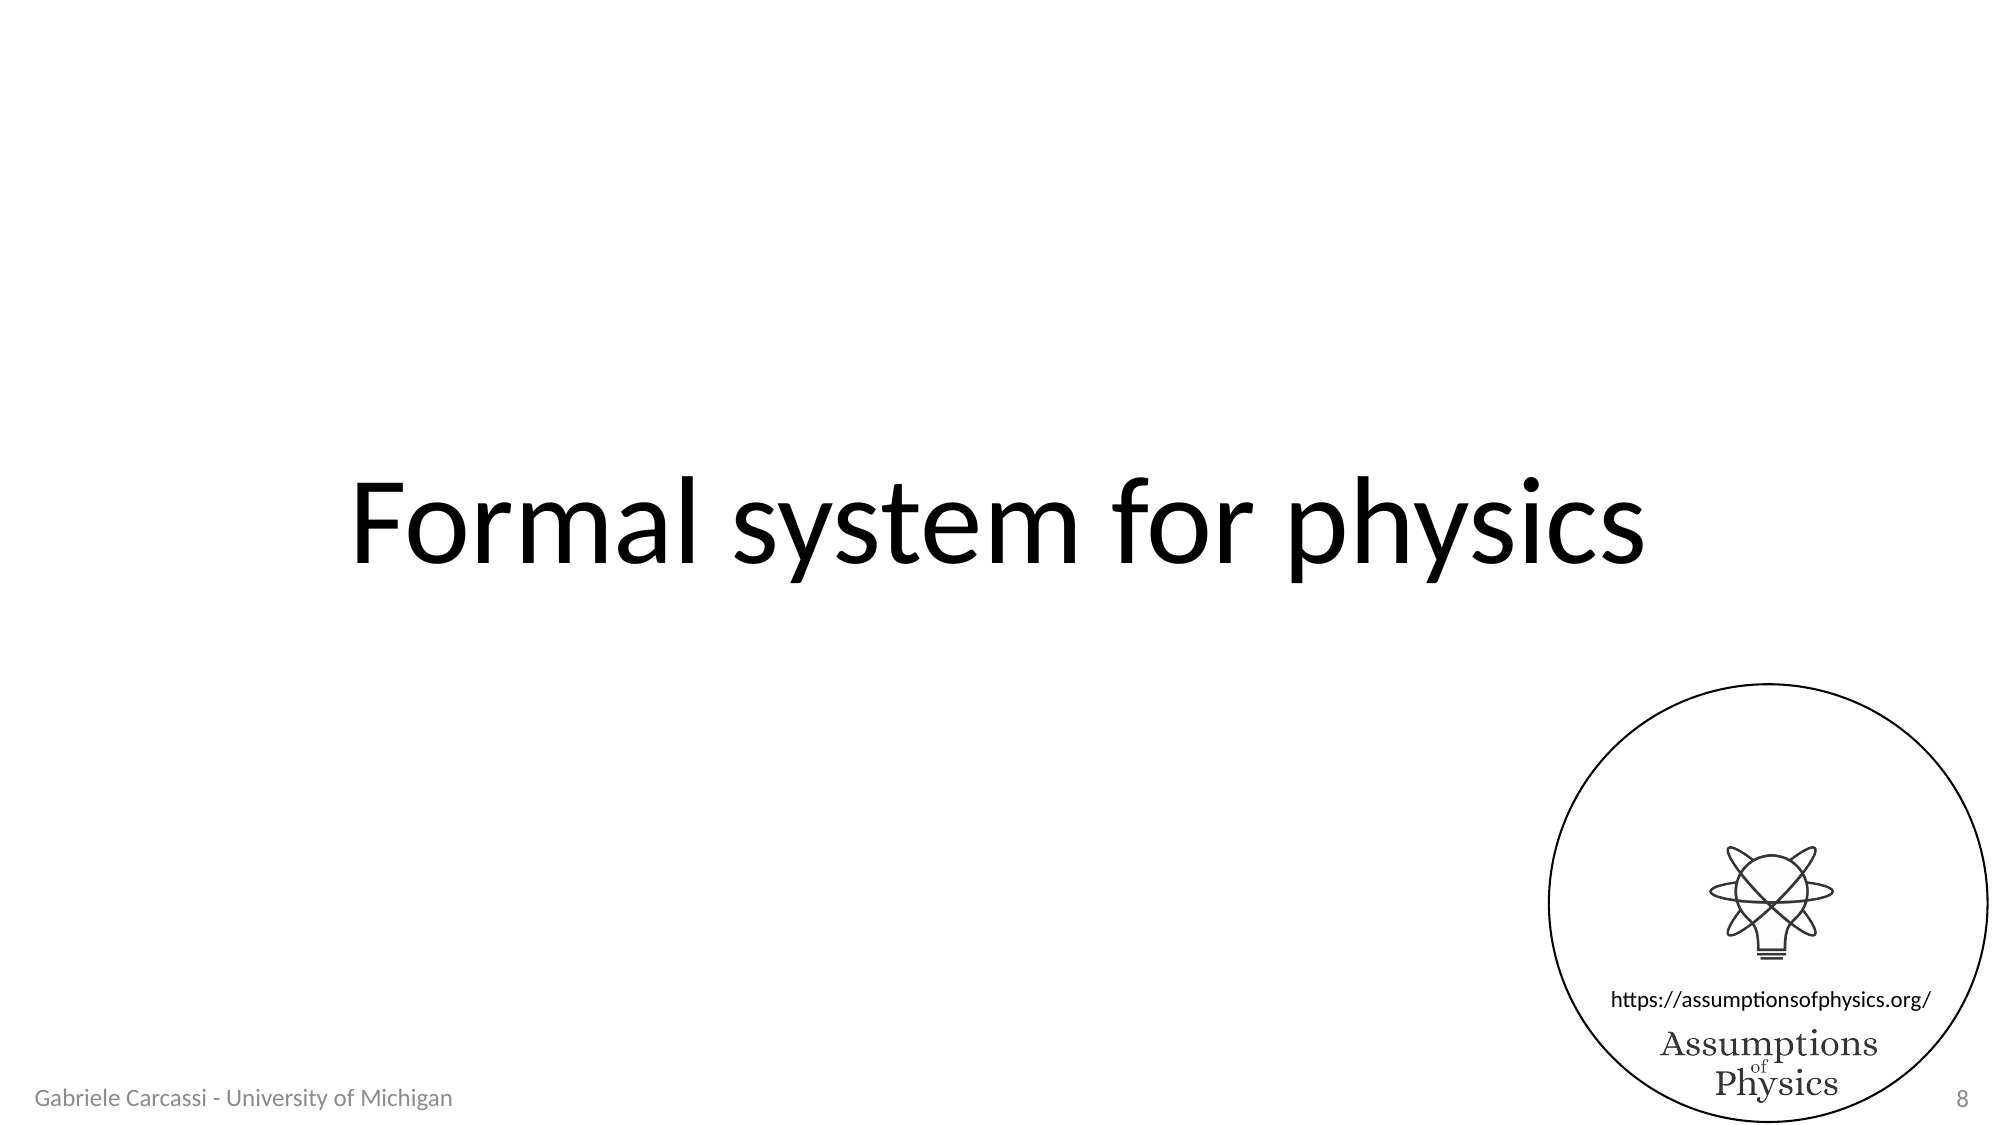

# Formal system for physics

Gabriele Carcassi - University of Michigan
8